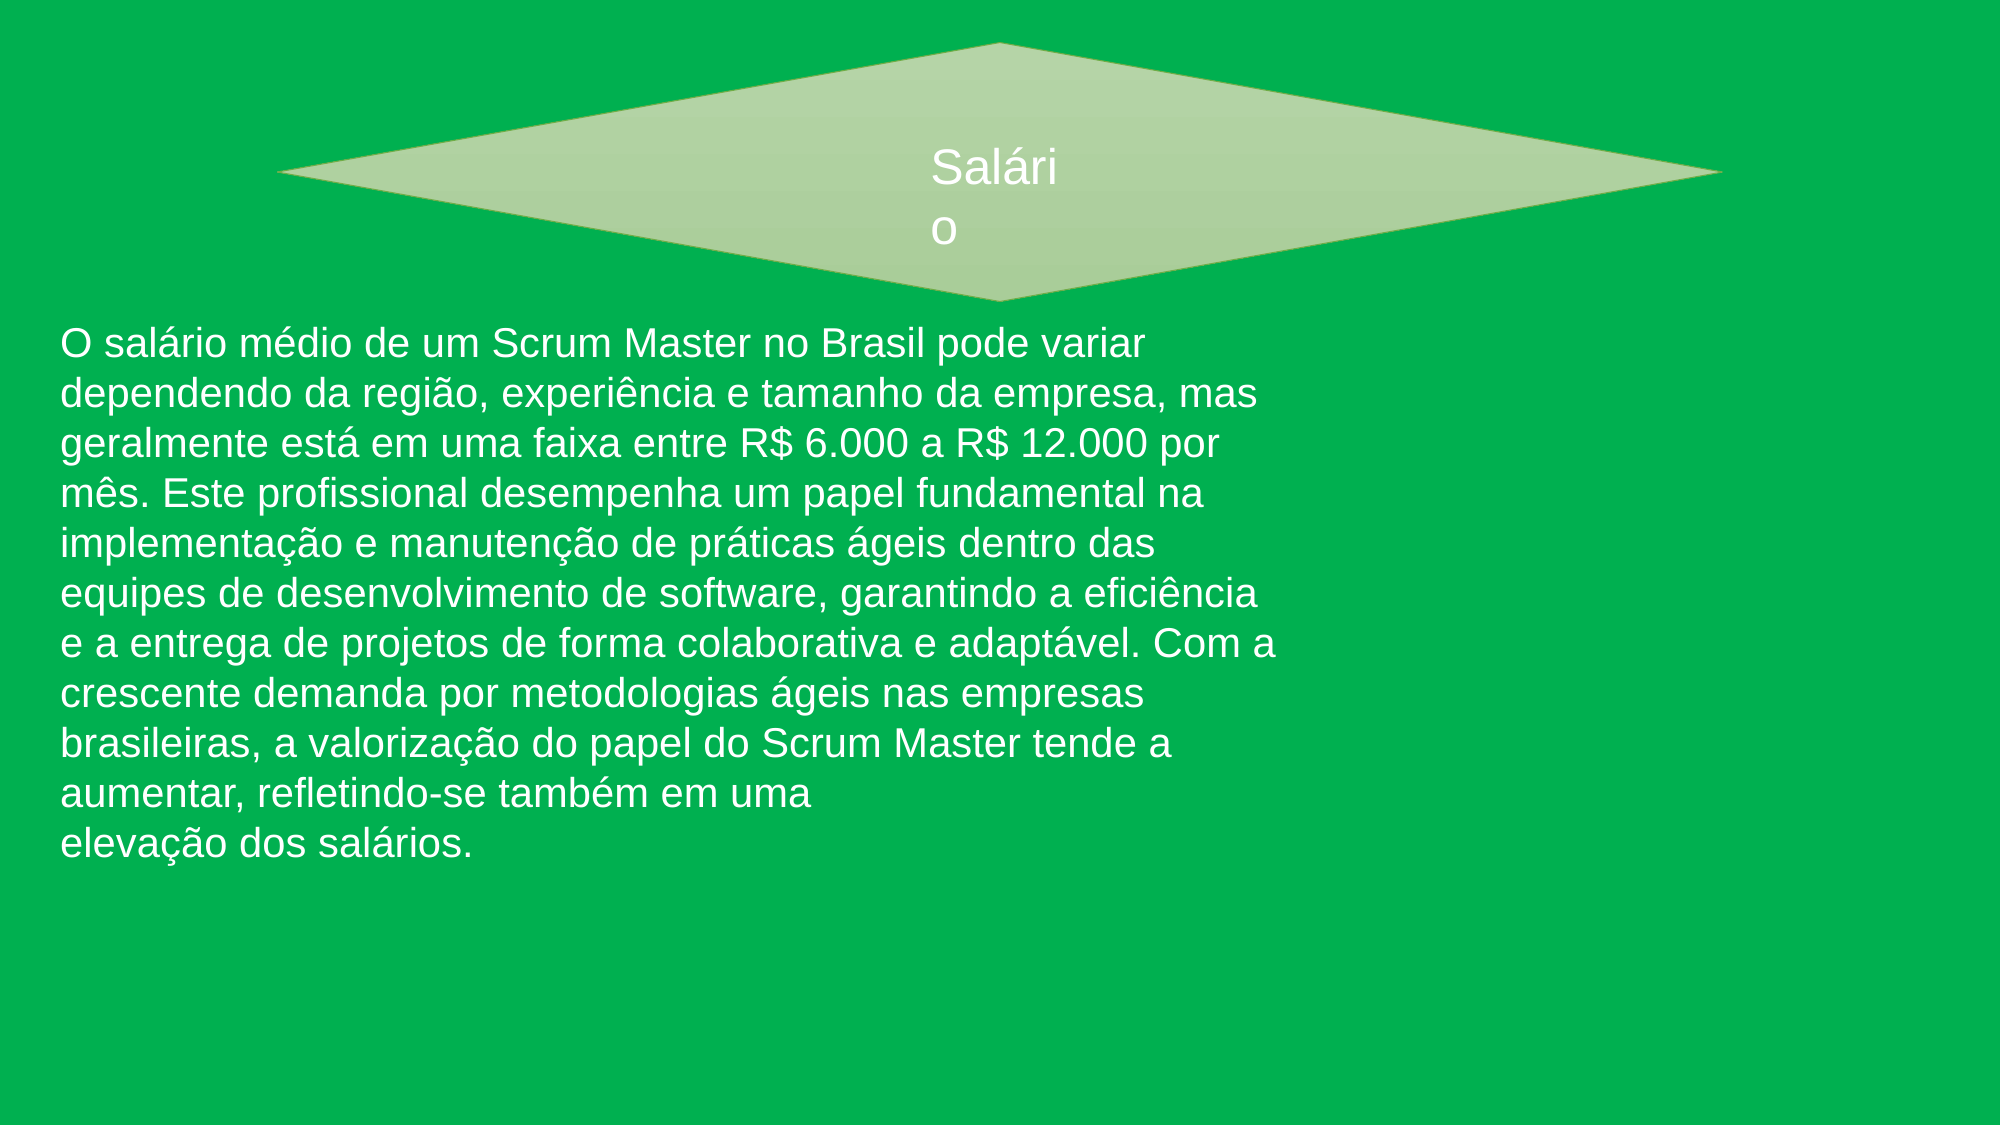

Salário
O salário médio de um Scrum Master no Brasil pode variar dependendo da região, experiência e tamanho da empresa, mas geralmente está em uma faixa entre R$ 6.000 a R$ 12.000 por mês. Este profissional desempenha um papel fundamental na implementação e manutenção de práticas ágeis dentro das equipes de desenvolvimento de software, garantindo a eficiência e a entrega de projetos de forma colaborativa e adaptável. Com a crescente demanda por metodologias ágeis nas empresas brasileiras, a valorização do papel do Scrum Master tende a aumentar, refletindo-se também em uma
elevação dos salários.